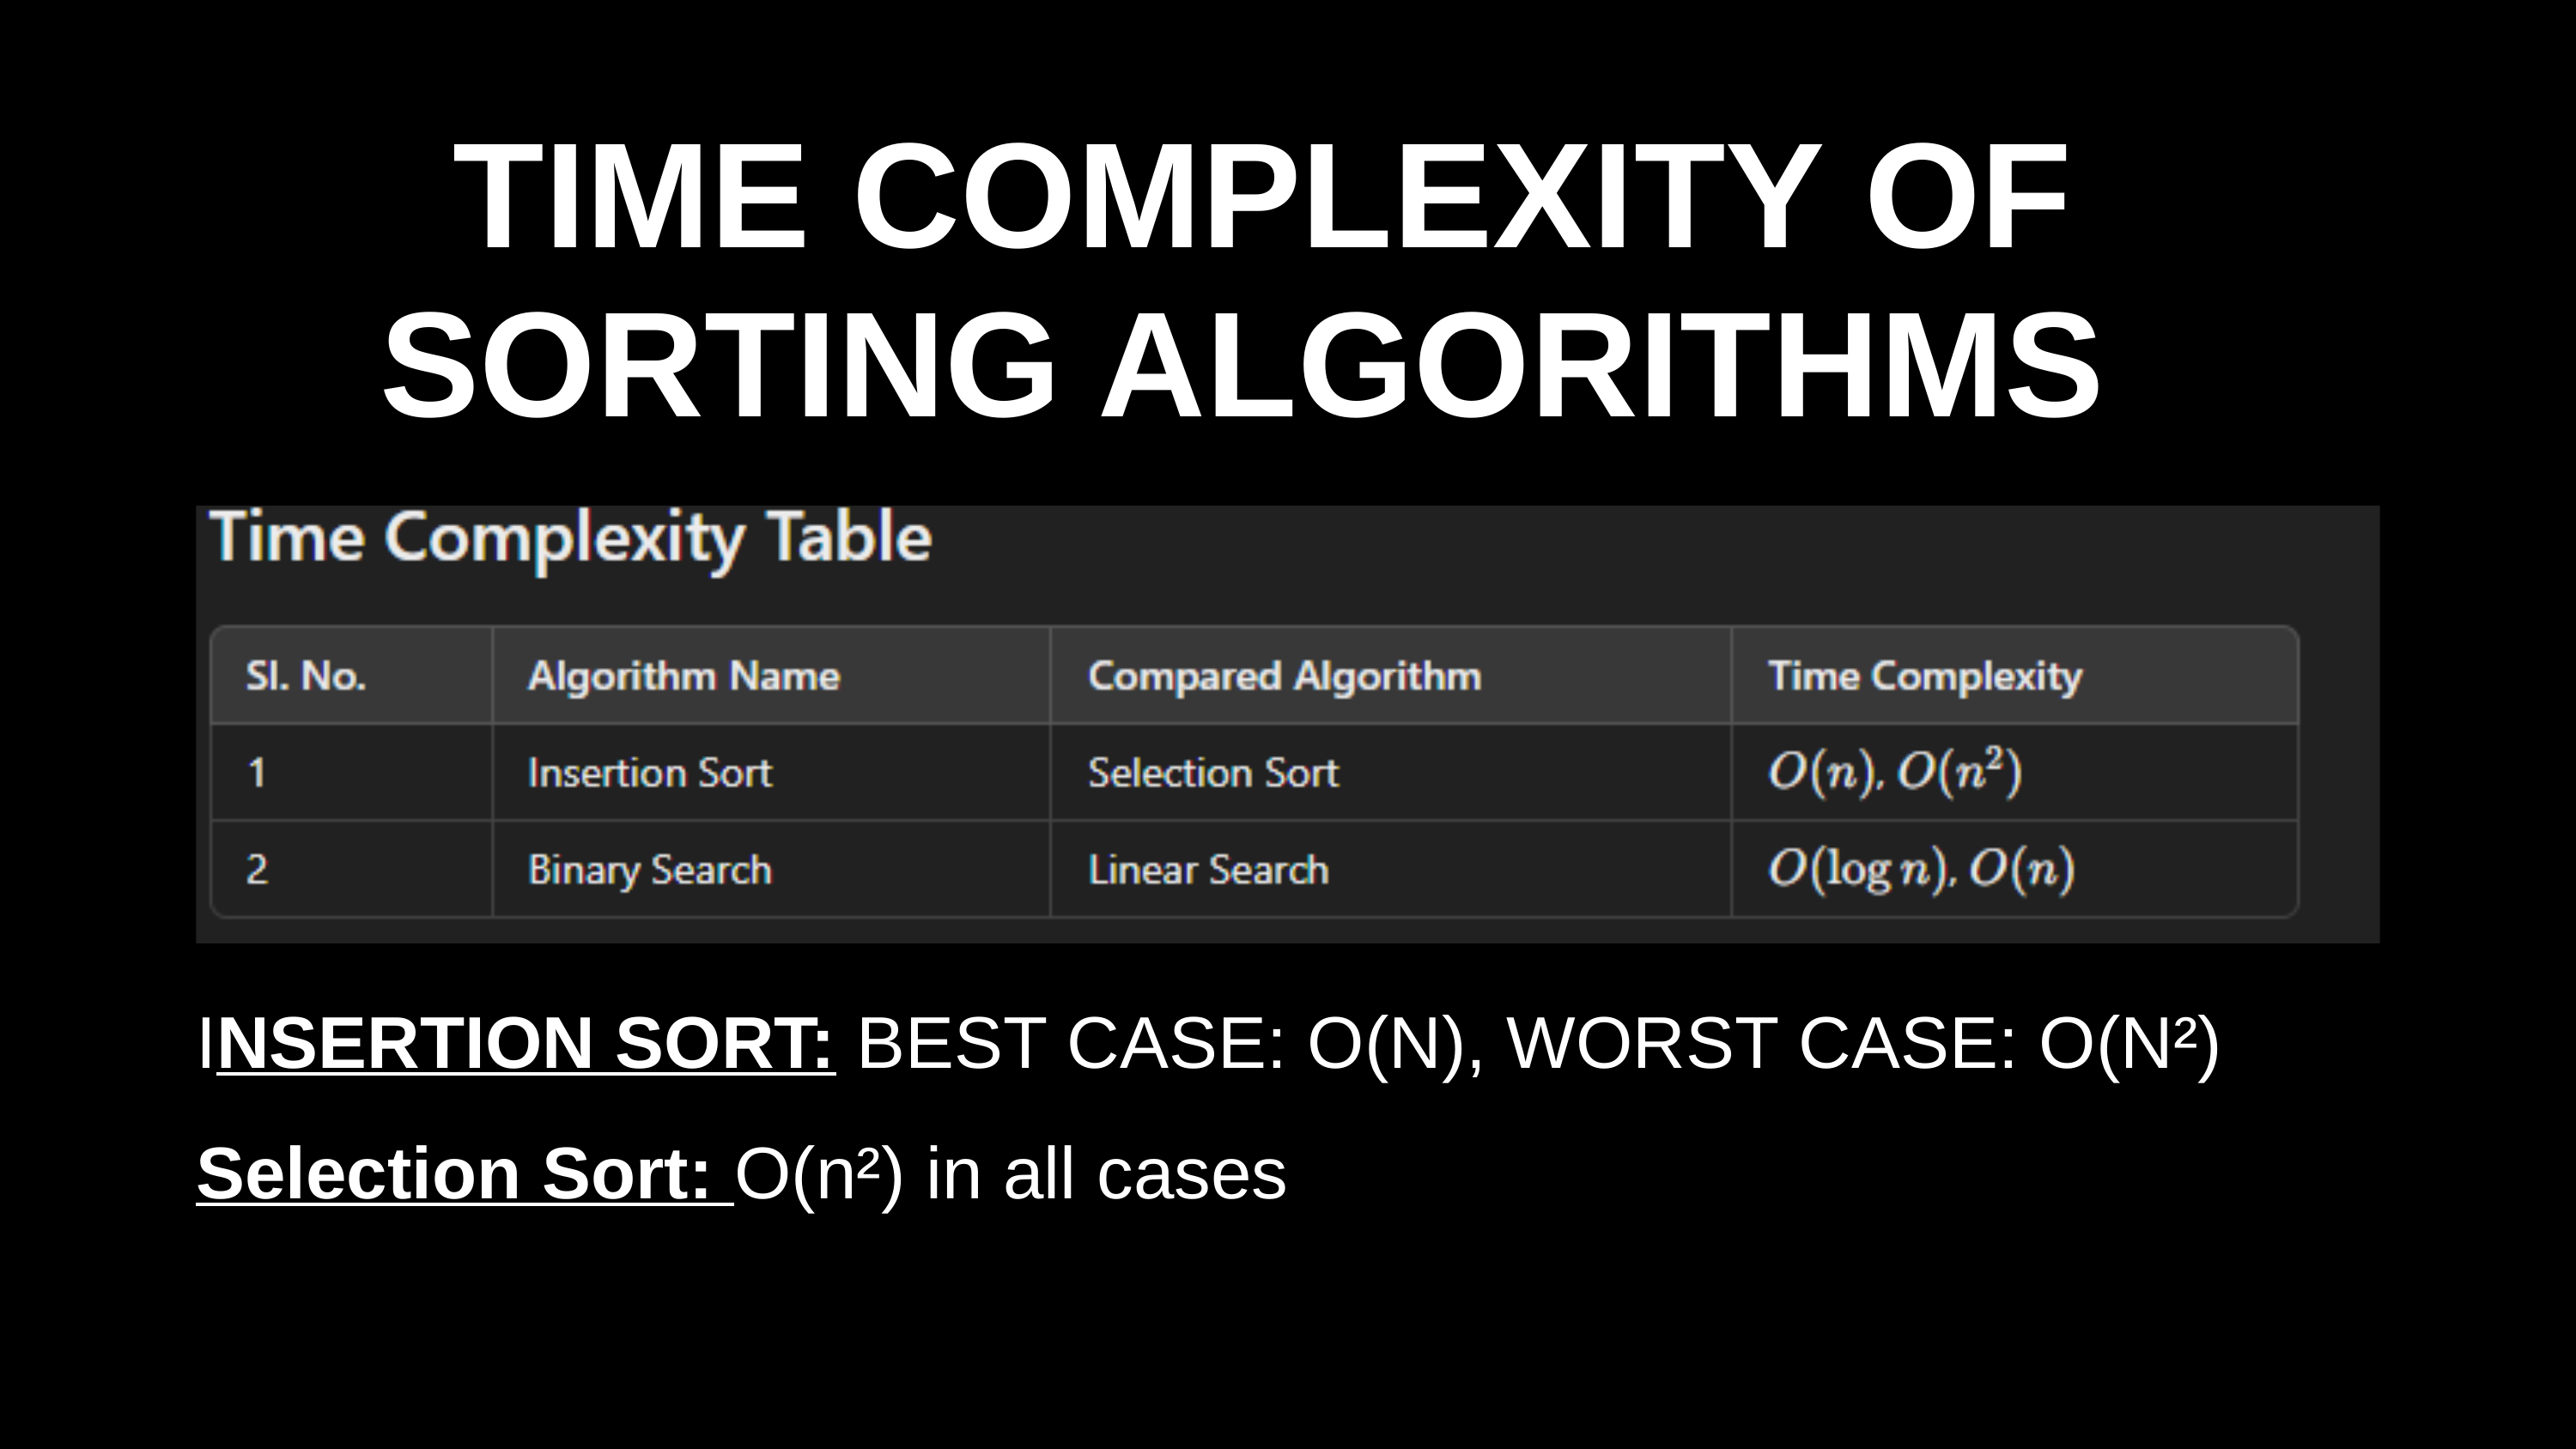

TIME COMPLEXITY OF SORTING ALGORITHMS

INSERTION SORT: BEST CASE: O(N), WORST CASE: O(N²)
Selection Sort: O(n²) in all cases